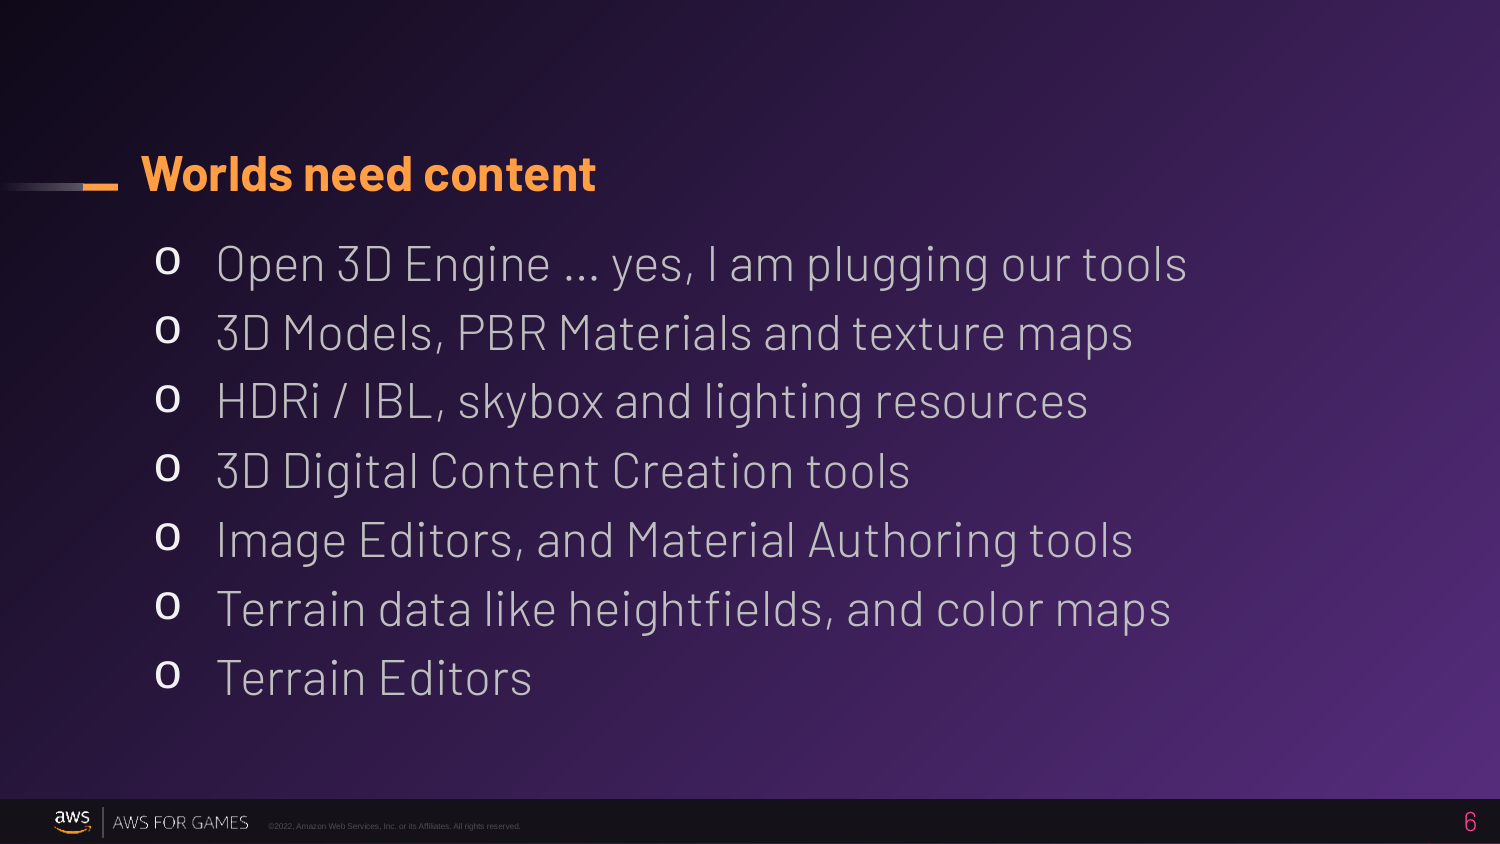

# Worlds need content
Open 3D Engine … yes, I am plugging our tools
3D Models, PBR Materials and texture maps
HDRi / IBL, skybox and lighting resources
3D Digital Content Creation tools
Image Editors, and Material Authoring tools
Terrain data like heightfields, and color maps
Terrain Editors
6